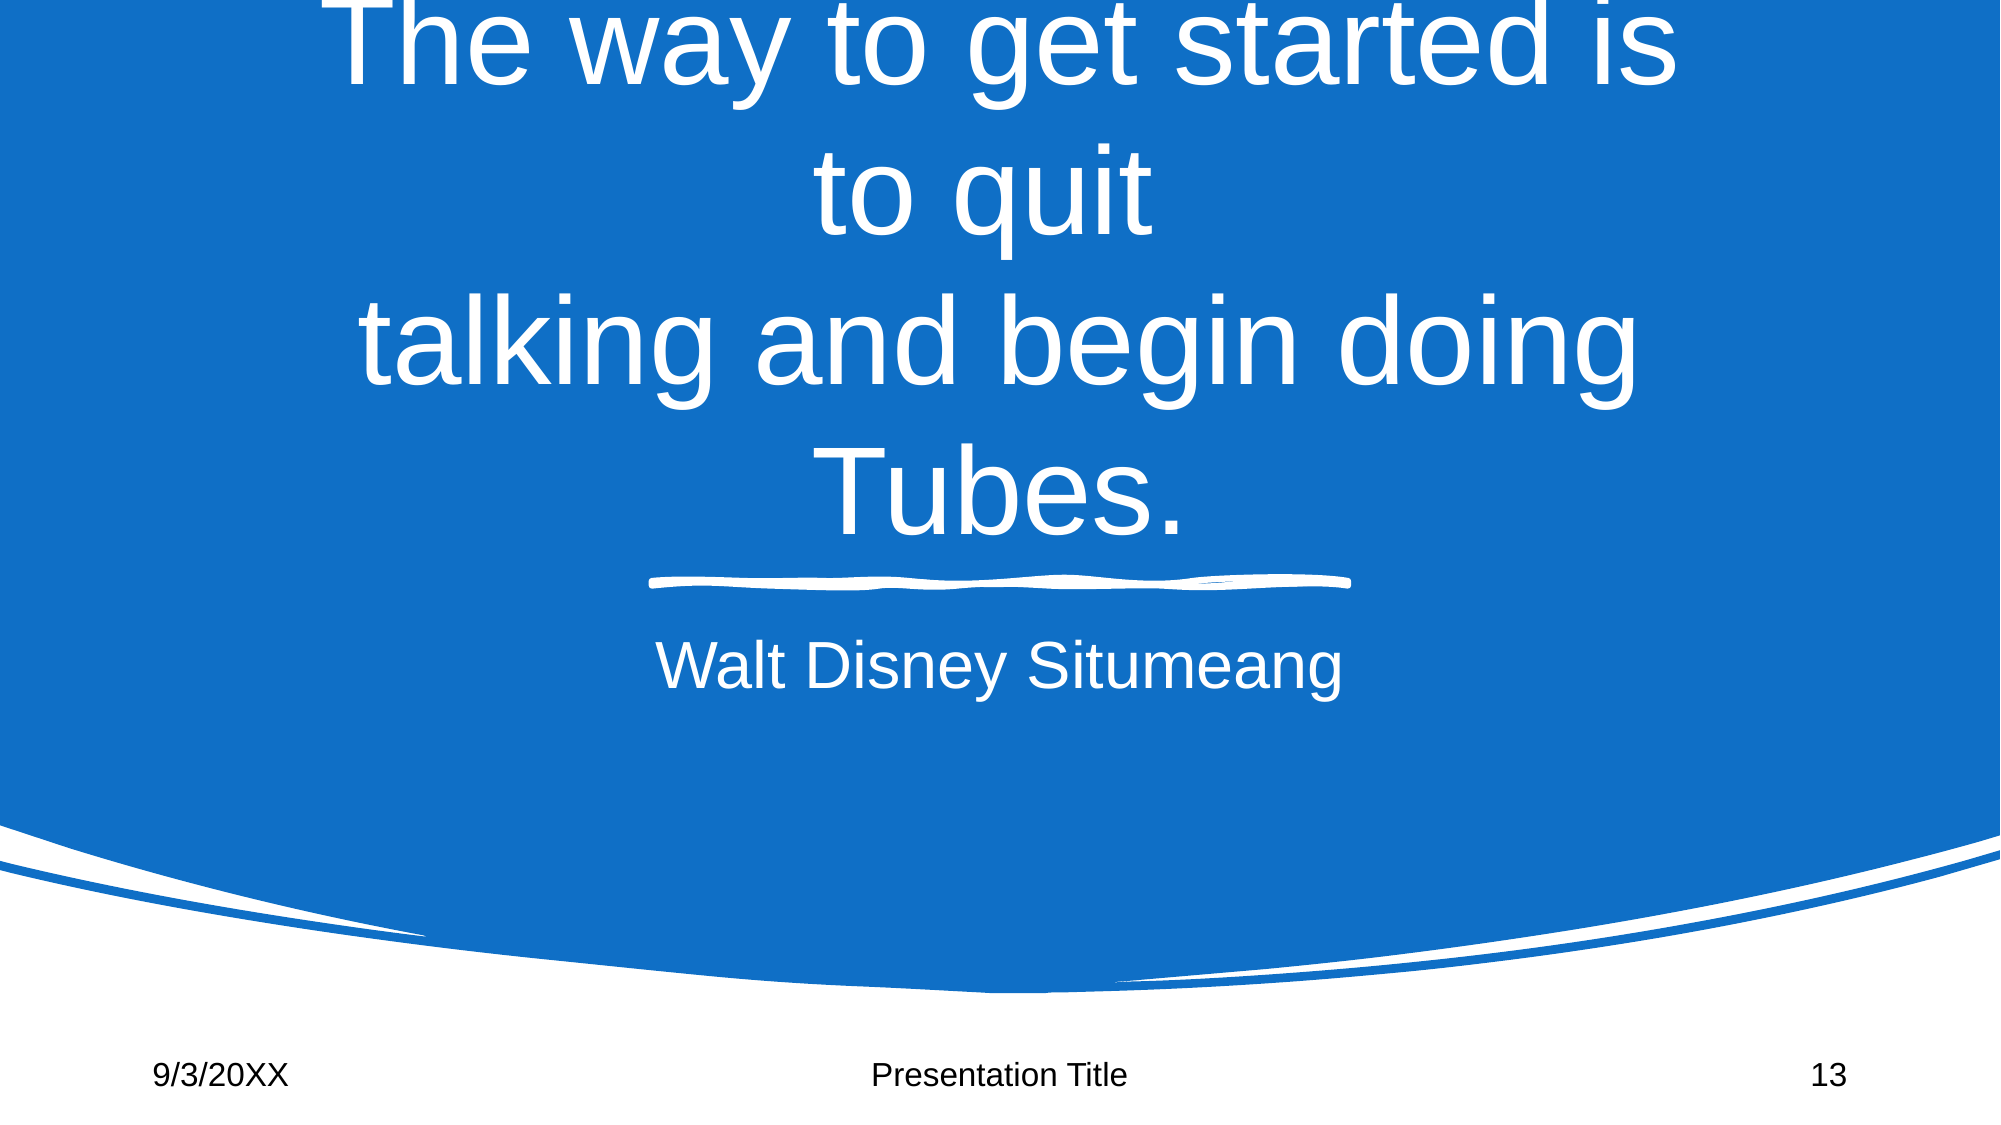

# The way to get started is to quit talking and begin doing Tubes.
Walt Disney Situmeang
9/3/20XX
Presentation Title
13